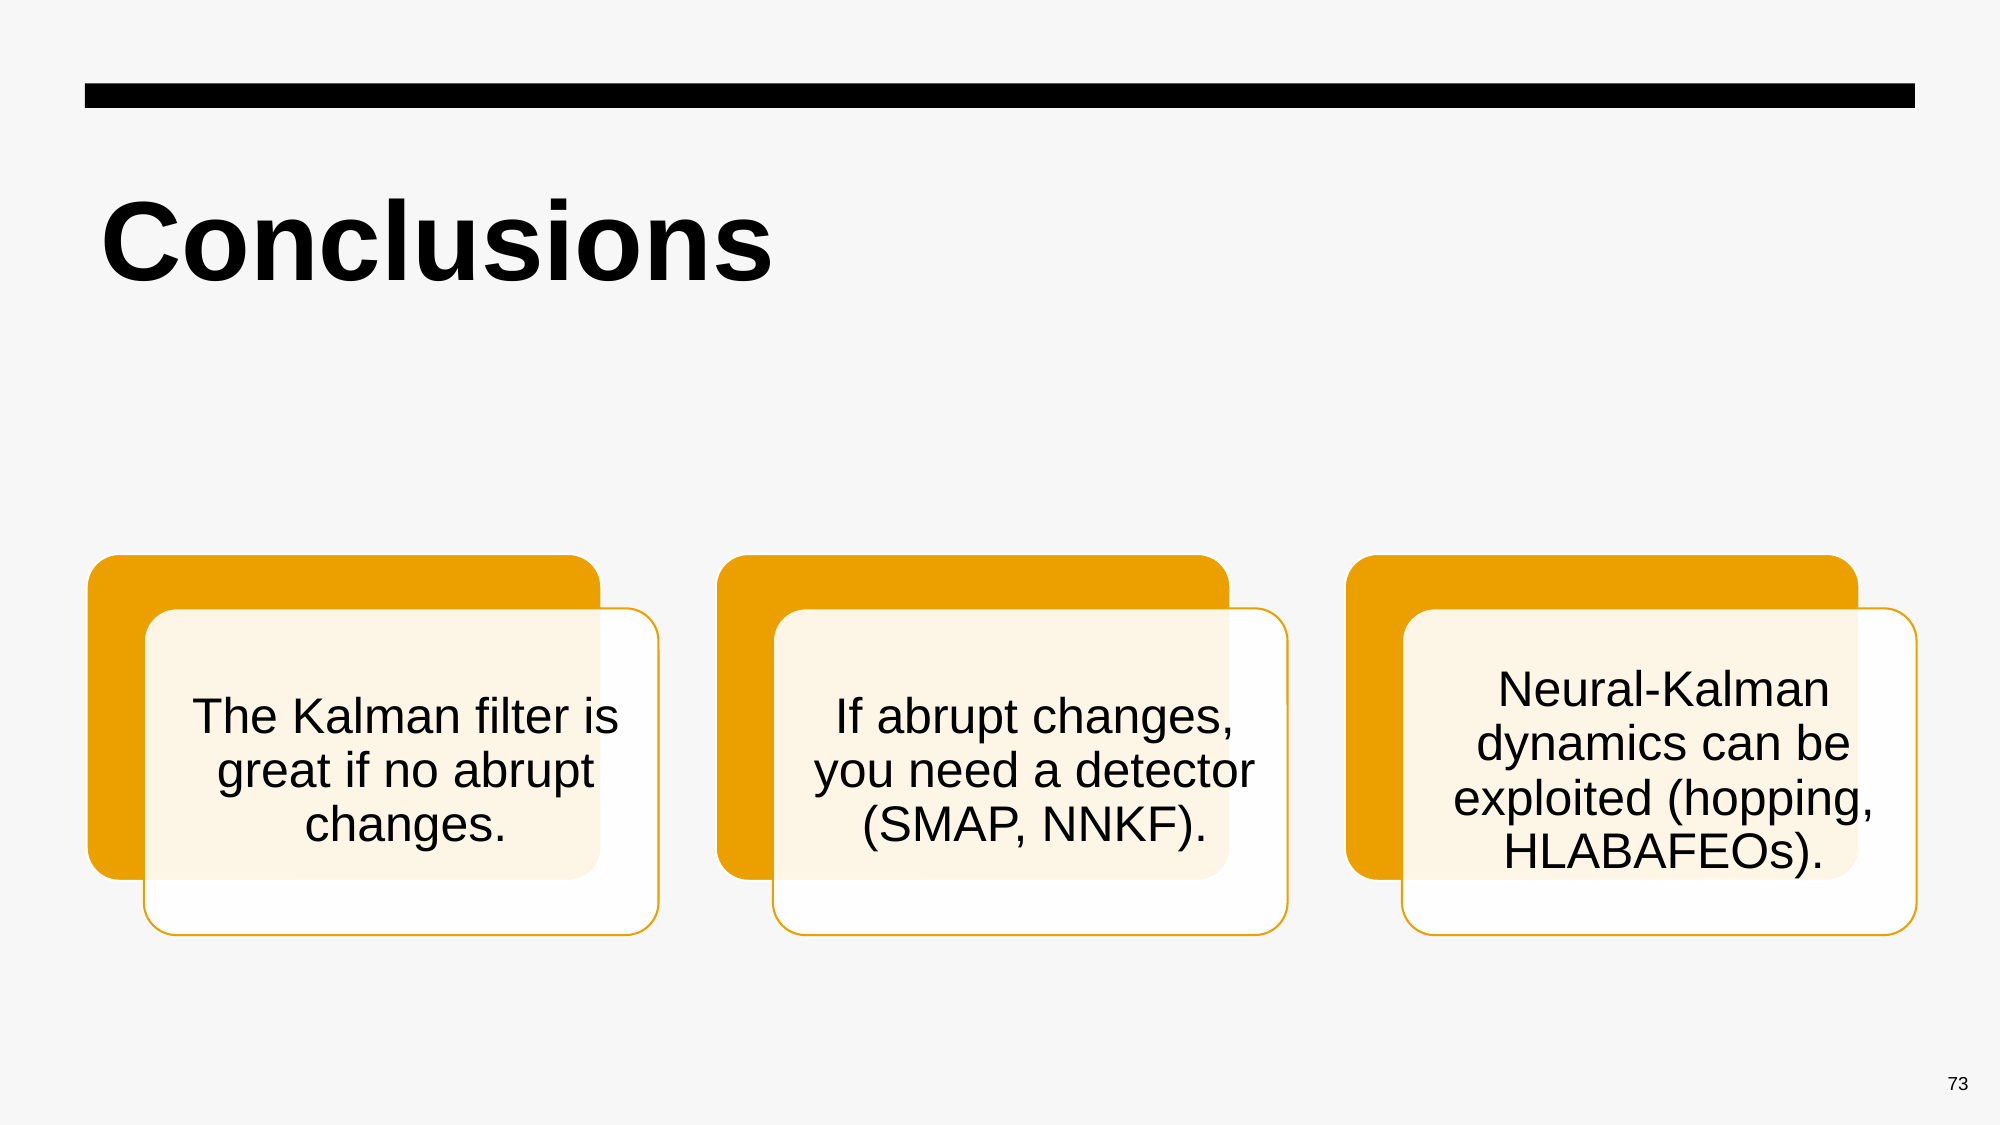

# Conclusions
The Kalman filter is great if no abrupt changes.
If abrupt changes, you need a detector (SMAP, NNKF).
Neural-Kalman dynamics can be exploited (hopping, HLABAFEOs).
73